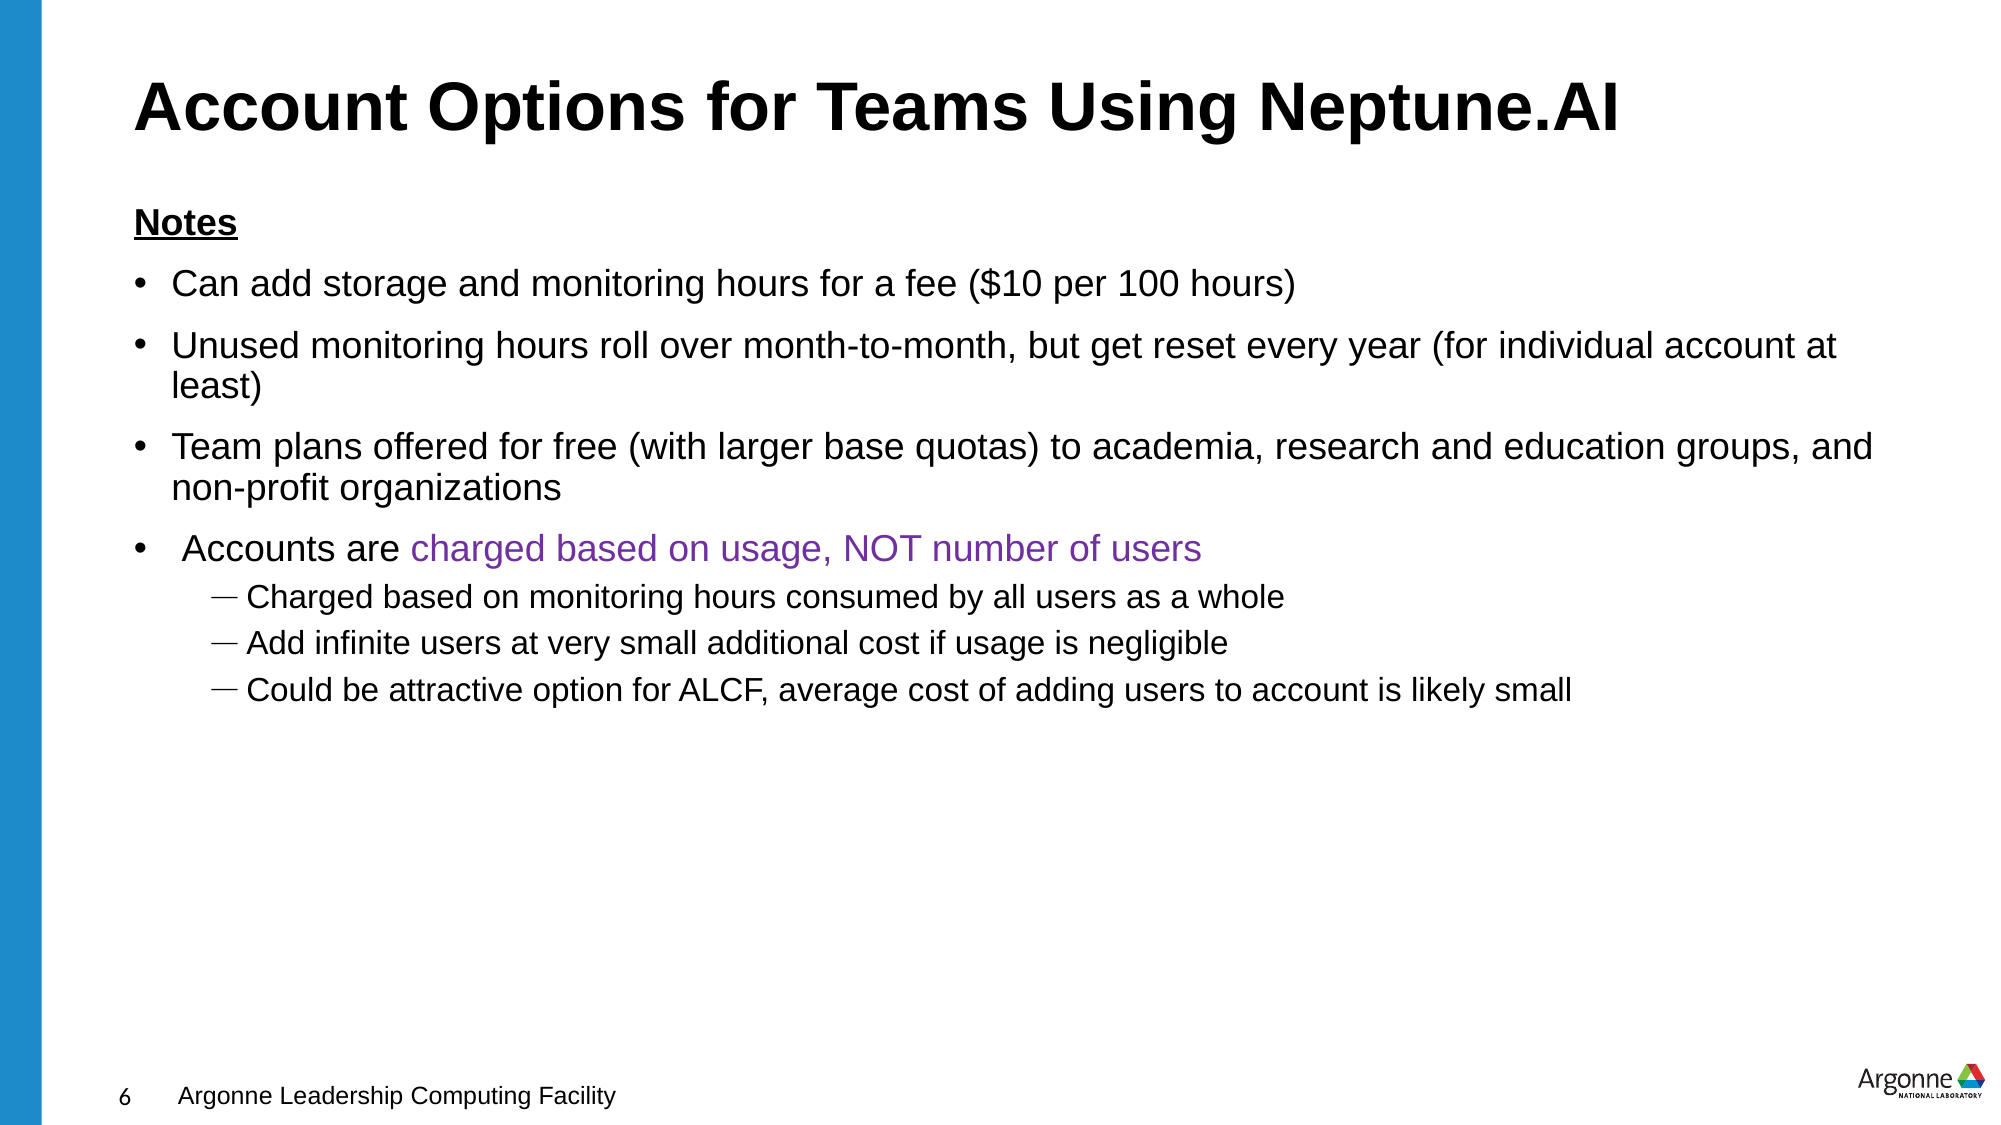

# Account Options for Teams Using Neptune.AI
Notes
Can add storage and monitoring hours for a fee ($10 per 100 hours)
Unused monitoring hours roll over month-to-month, but get reset every year (for individual account at least)
Team plans offered for free (with larger base quotas) to academia, research and education groups, and non-profit organizations
 Accounts are charged based on usage, NOT number of users
Charged based on monitoring hours consumed by all users as a whole
Add infinite users at very small additional cost if usage is negligible
Could be attractive option for ALCF, average cost of adding users to account is likely small